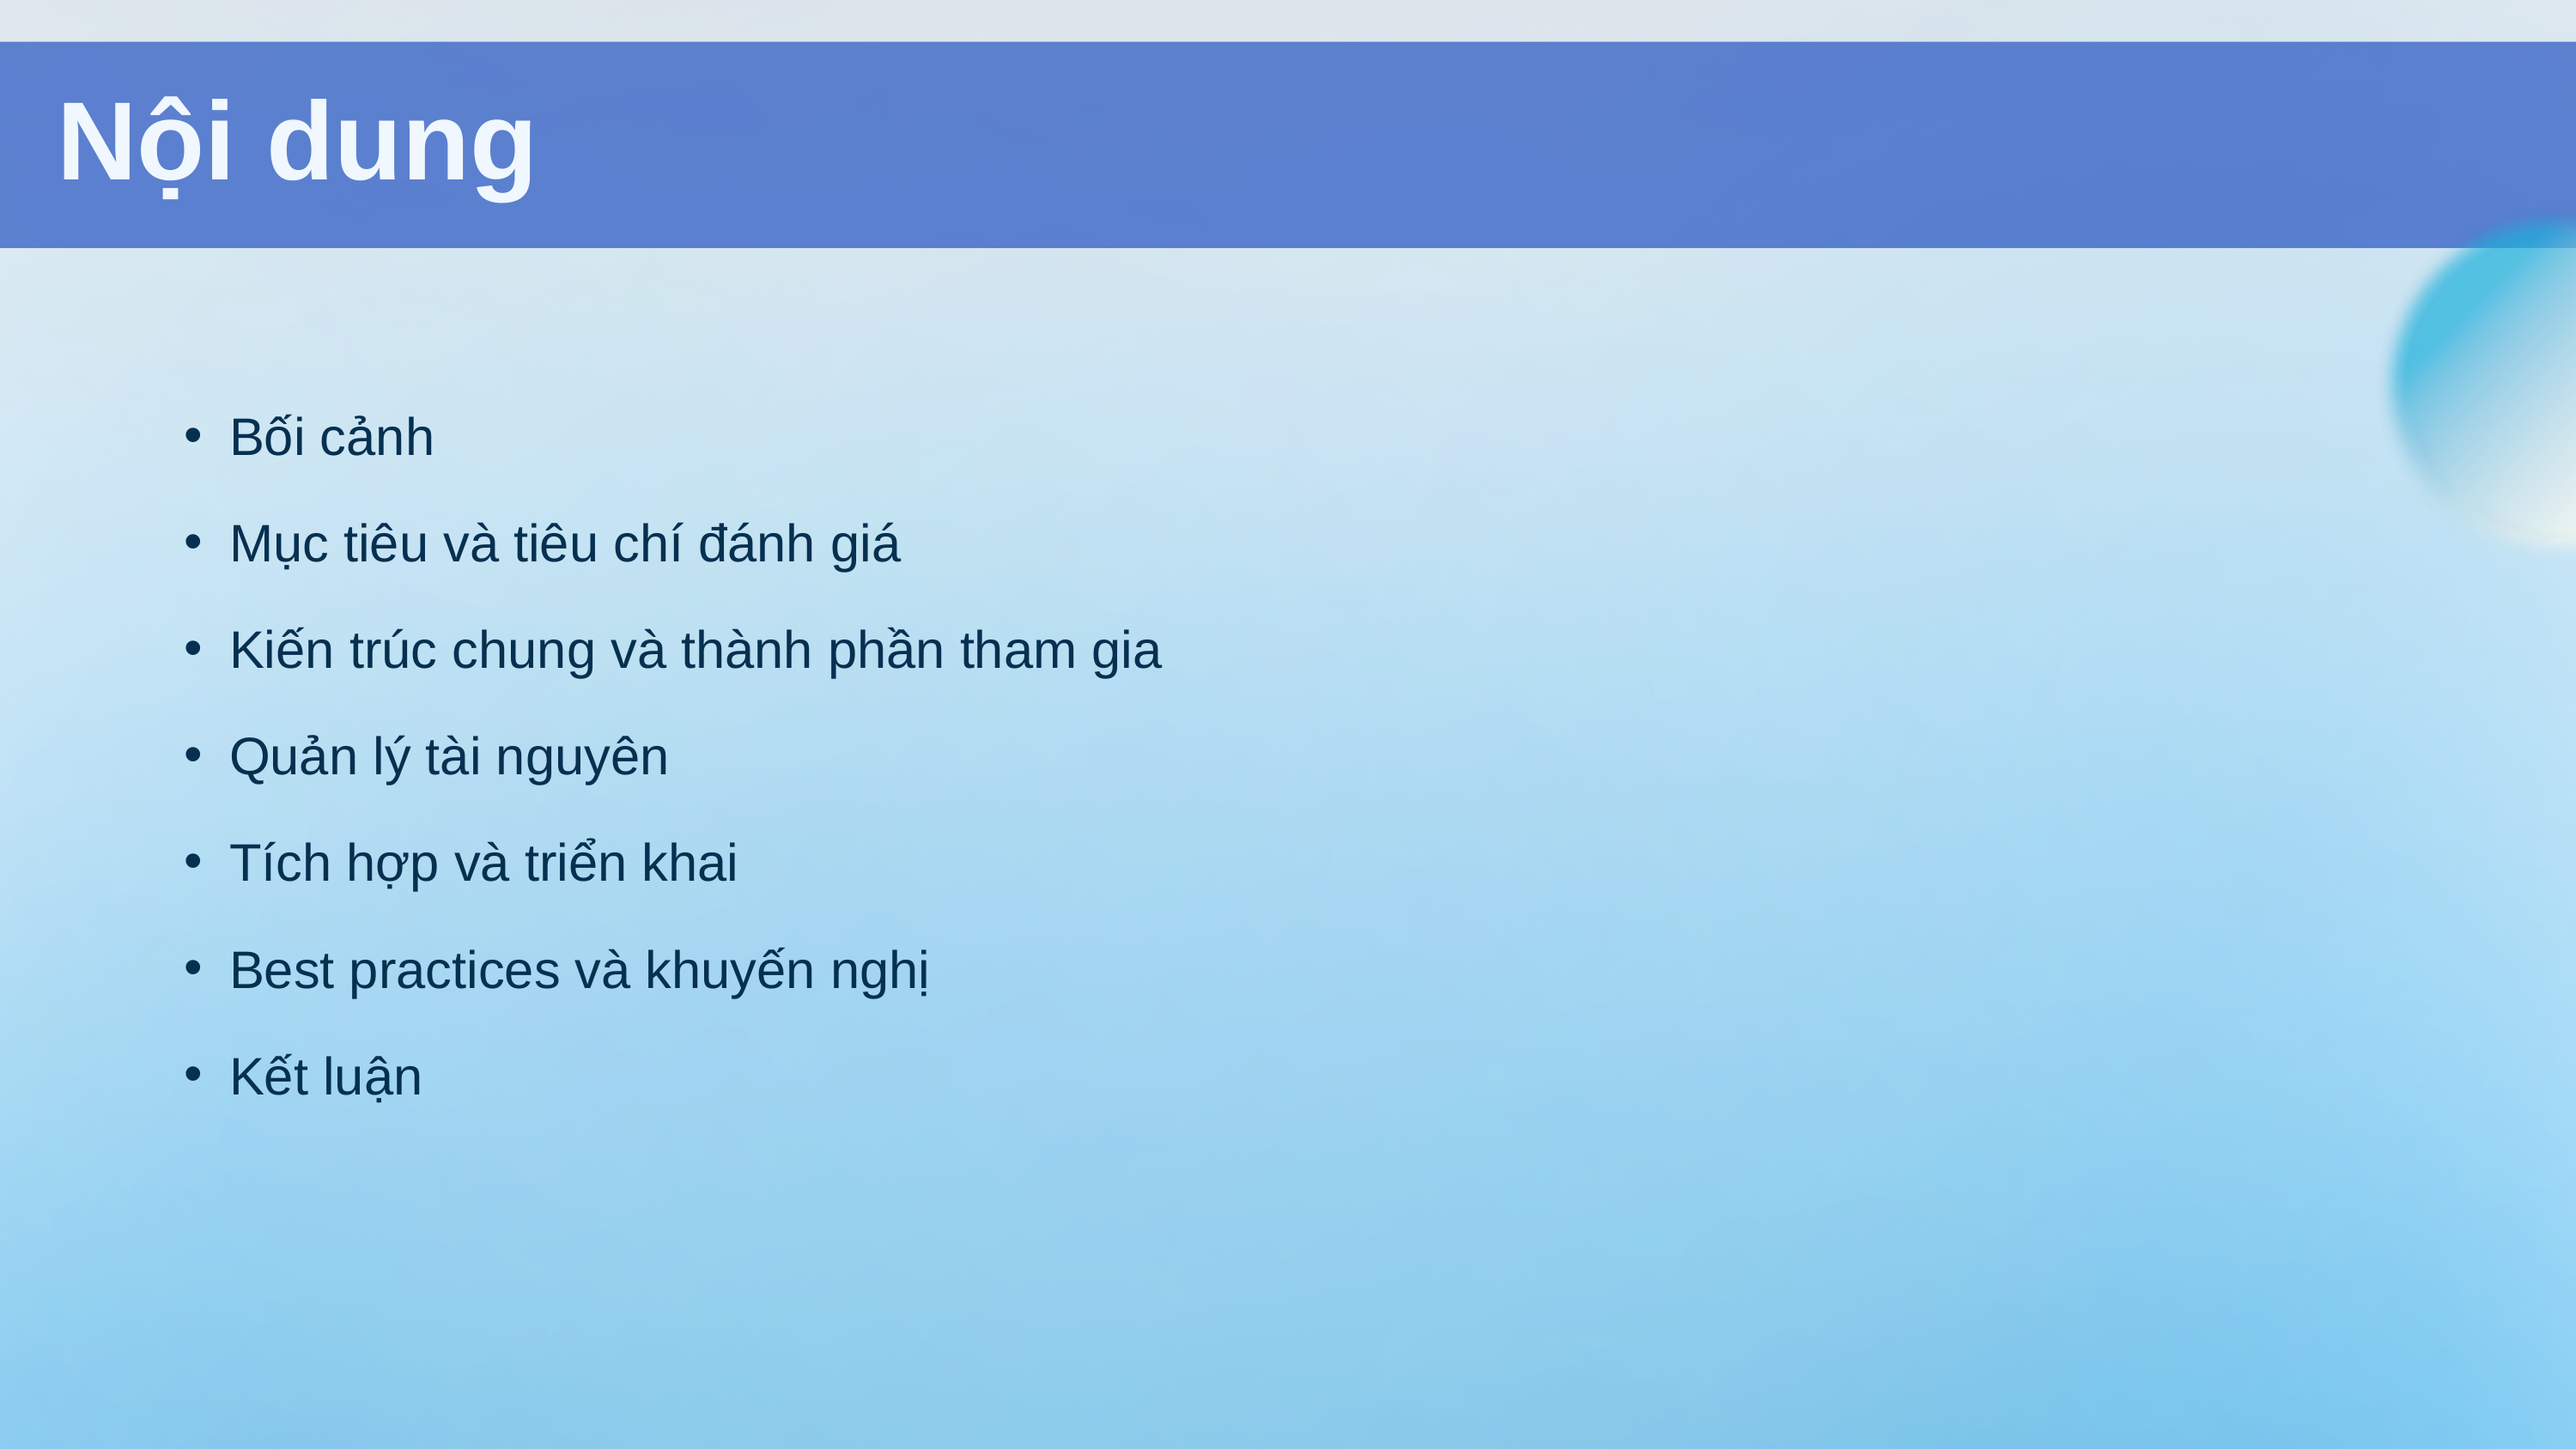

Nội dung

Bối cảnh

Mục tiêu và tiêu chí đánh giá

Kiến trúc chung và thành phần tham gia

Quản lý tài nguyên

Tích hợp và triển khai

Best practices và khuyến nghị

Kết luận